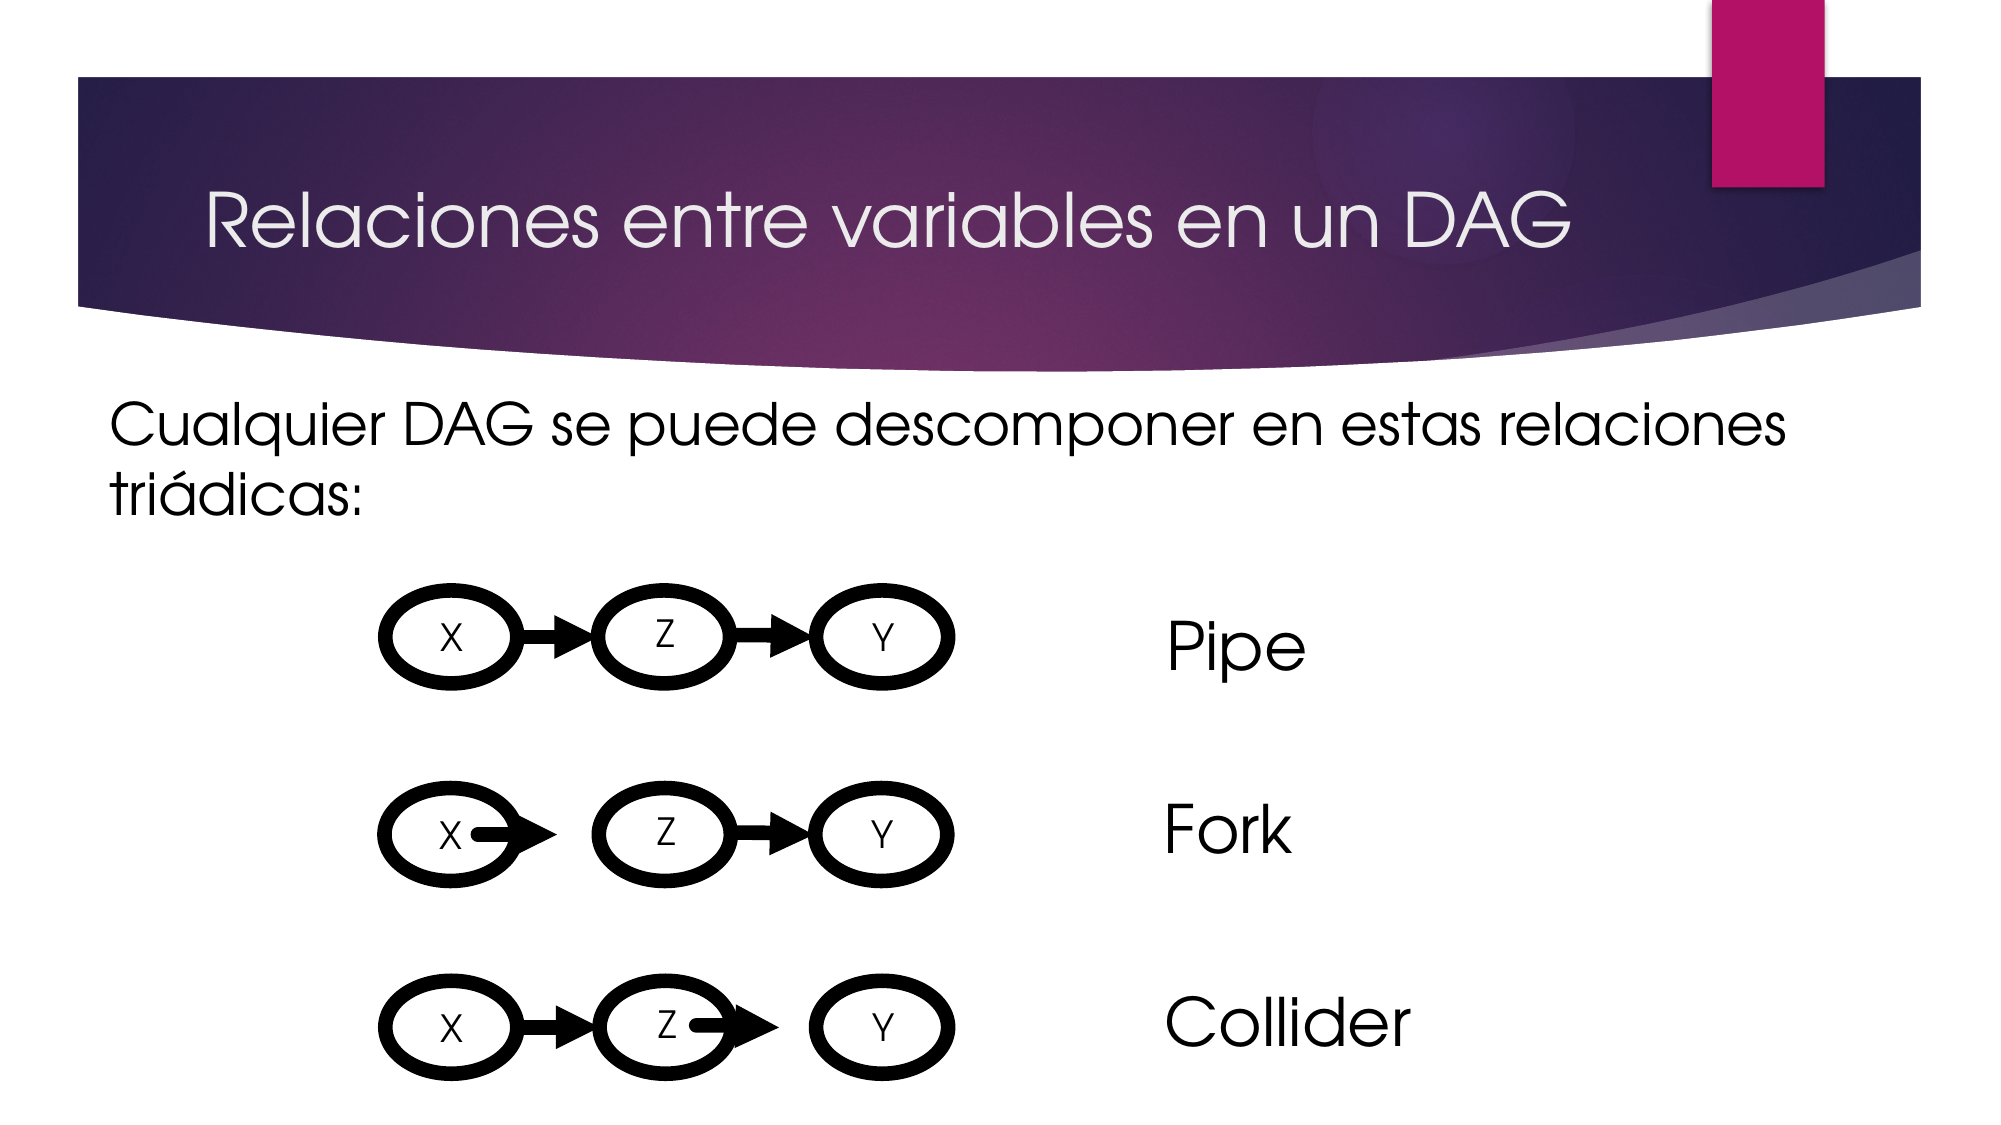

# Relaciones entre variables en un DAG
Cualquier DAG se puede descomponer en estas relaciones triádicas:
X

Pipe
Z
Y
Fork
X

Z
Y
Collider
X

Z
Y